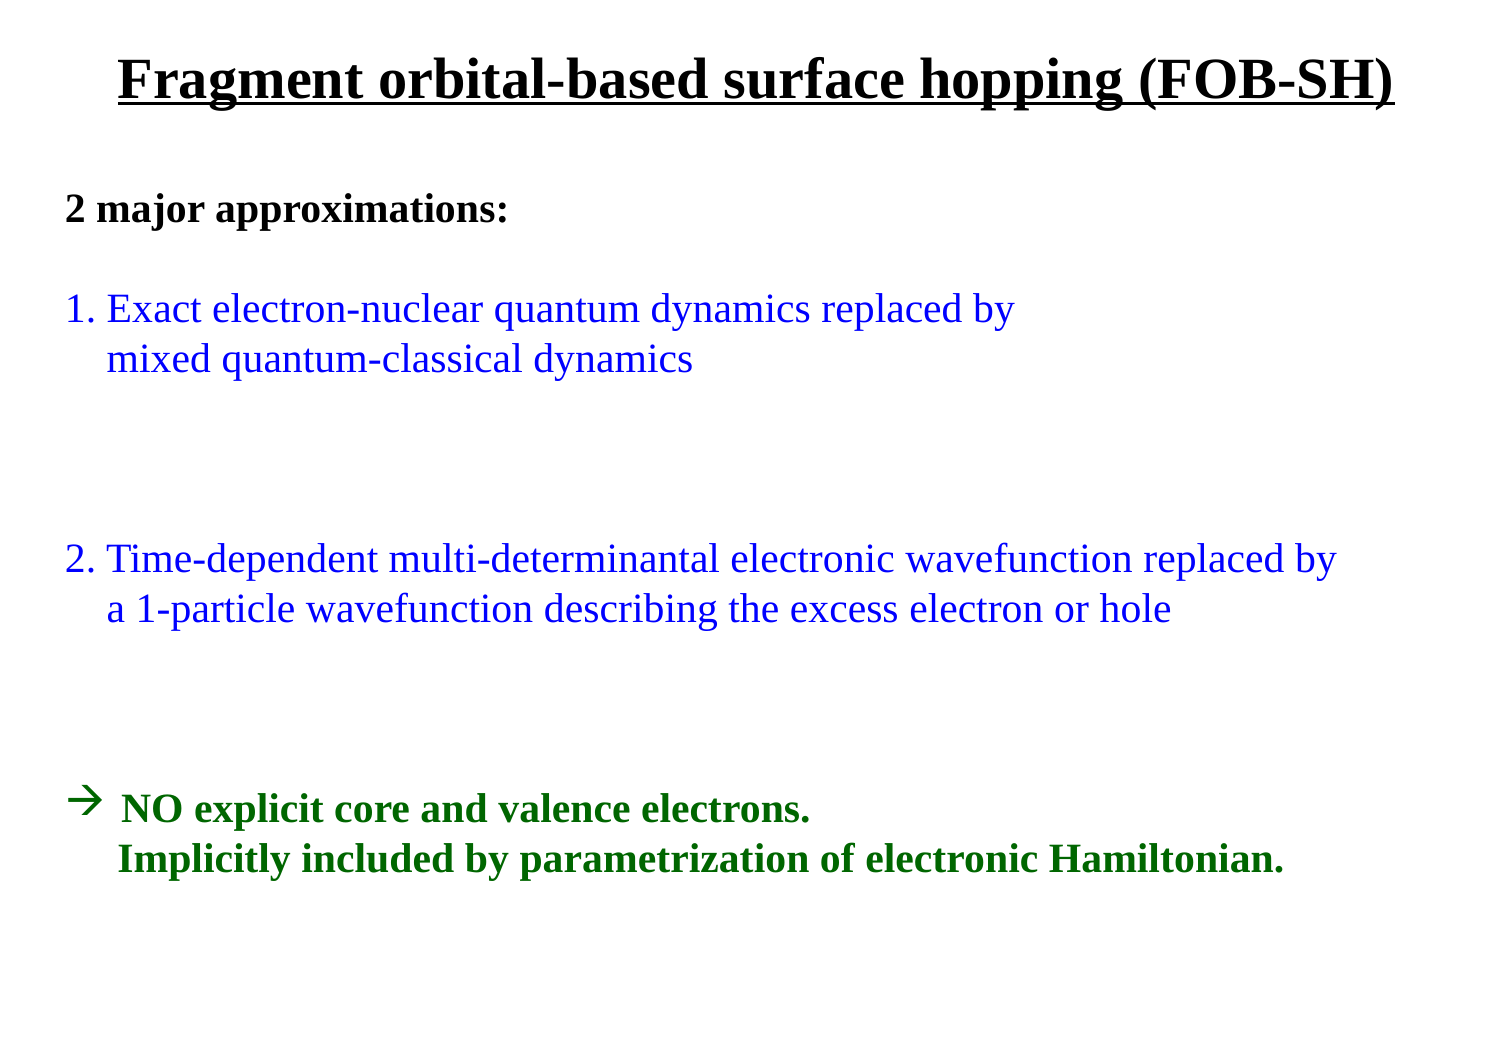

# Fragment orbital-based surface hopping (FOB-SH)
2 major approximations:

1. Exact electron-nuclear quantum dynamics replaced by
    mixed quantum-classical dynamics

2. Time-dependent multi-determinantal electronic wavefunction replaced by
    a 1-particle wavefunction describing the excess electron or hole

NO explicit core and valence electrons.
     Implicitly included by parametrization of electronic Hamiltonian.